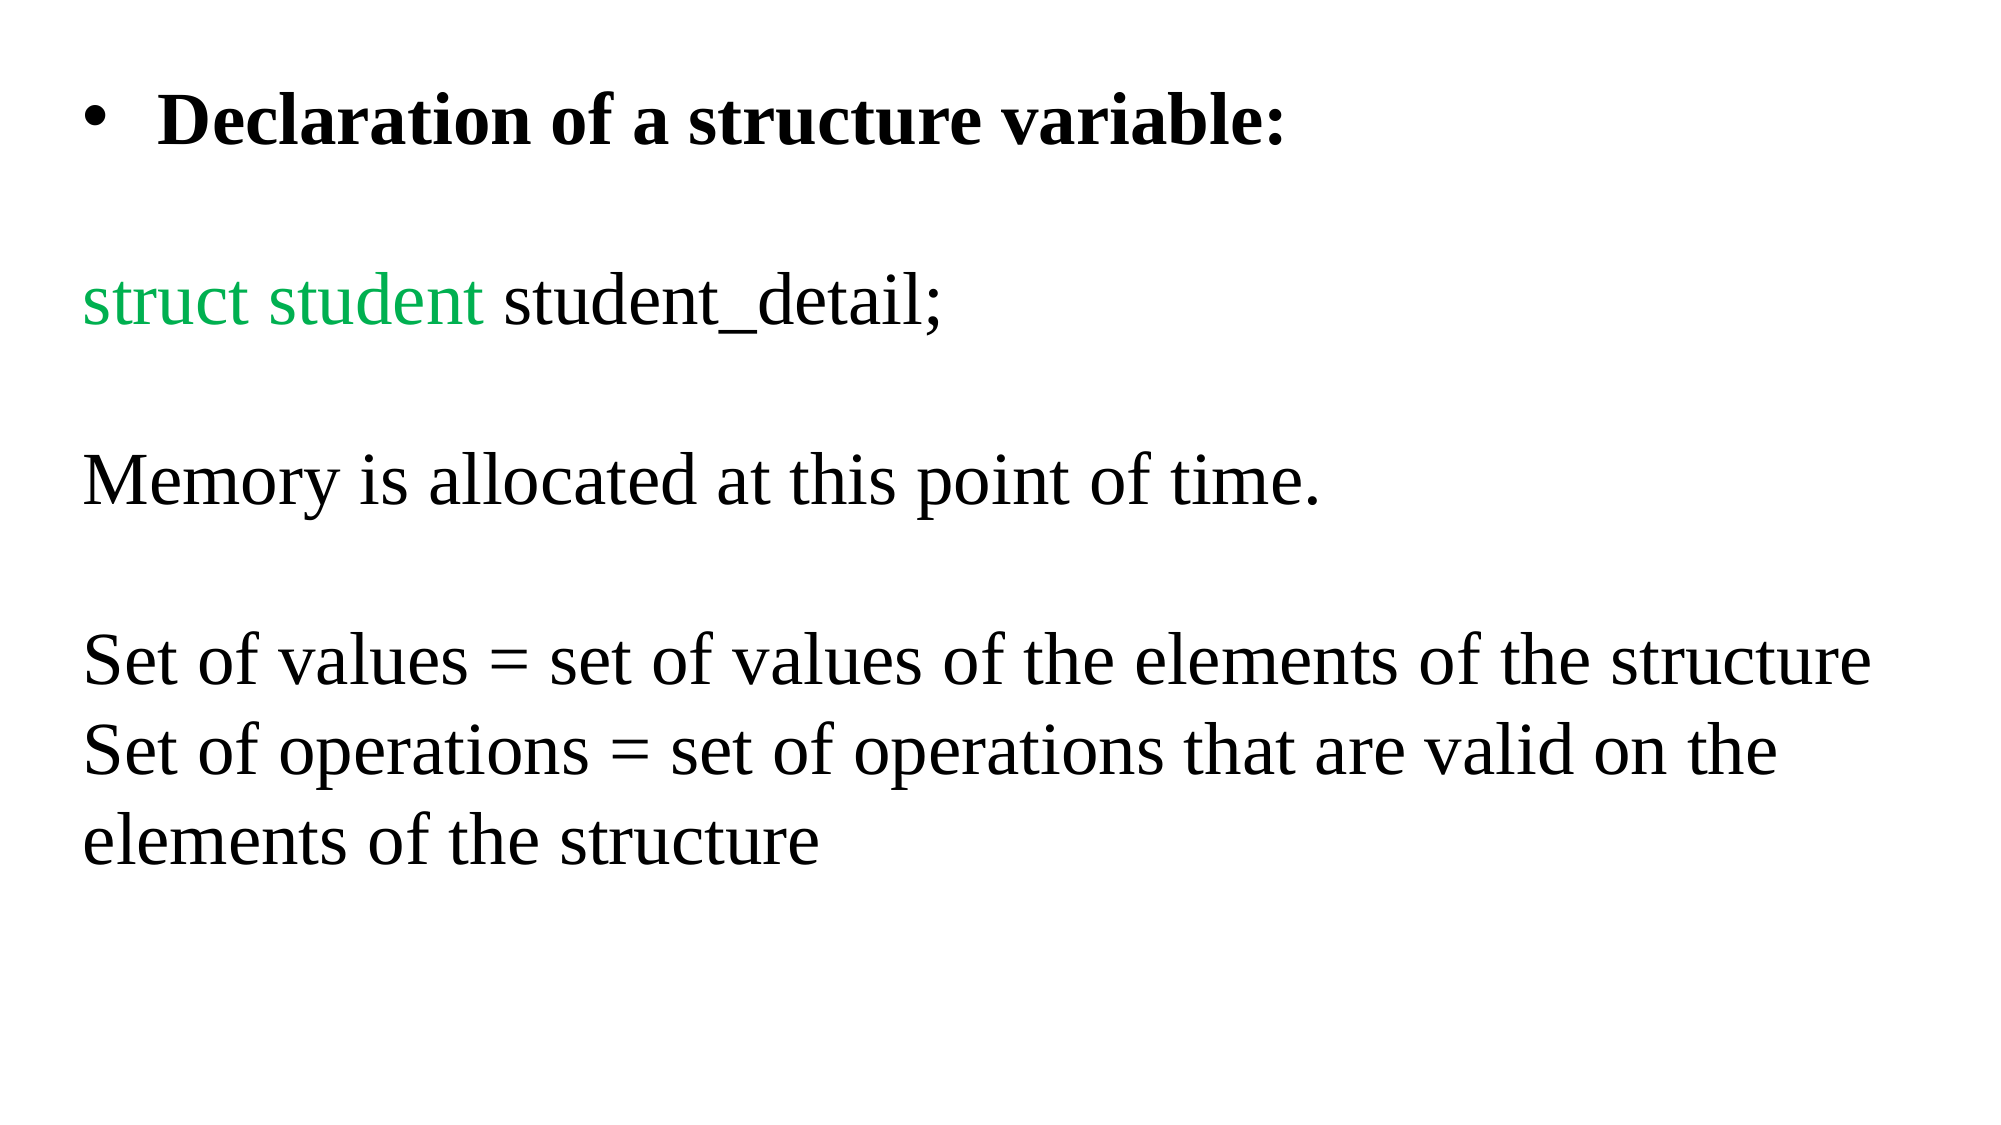

Declaration of a structure variable:

struct student student_detail;

Memory is allocated at this point of time.

Set of values = set of values of the elements of the structure
Set of operations = set of operations that are valid on the elements of the structure